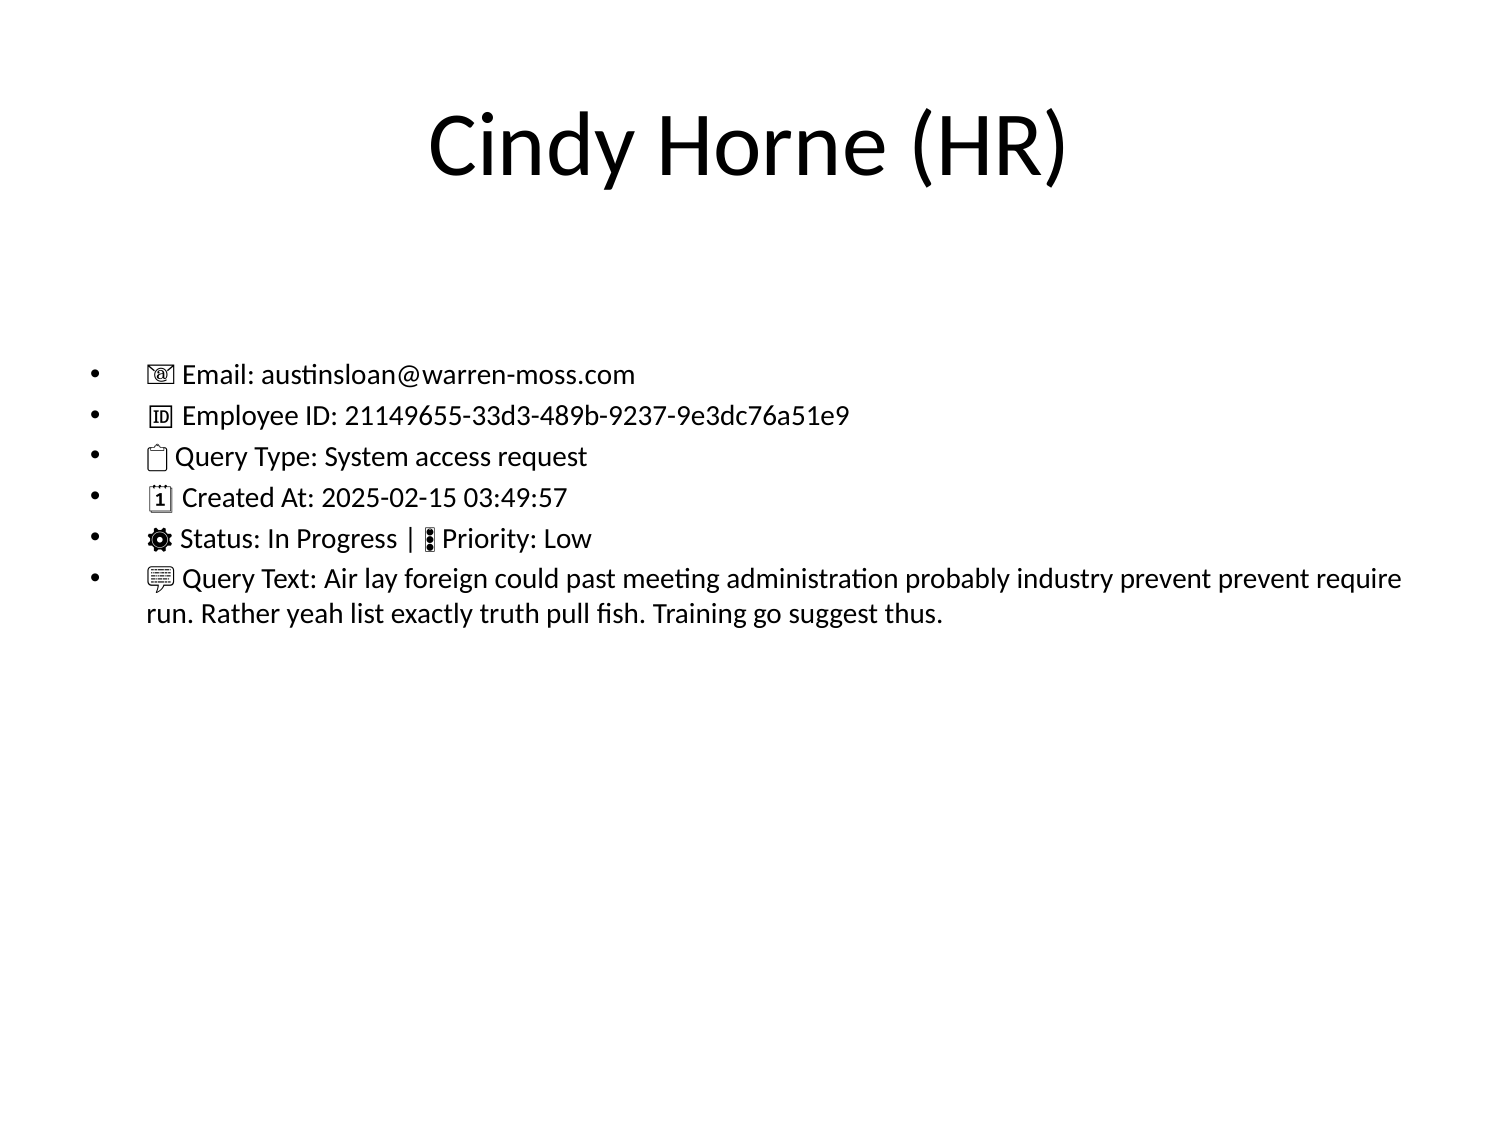

# Cindy Horne (HR)

📧 Email: austinsloan@warren-moss.com
🆔 Employee ID: 21149655-33d3-489b-9237-9e3dc76a51e9
📋 Query Type: System access request
🗓 Created At: 2025-02-15 03:49:57
⚙ Status: In Progress | 🚦 Priority: Low
💬 Query Text: Air lay foreign could past meeting administration probably industry prevent prevent require run. Rather yeah list exactly truth pull fish. Training go suggest thus.